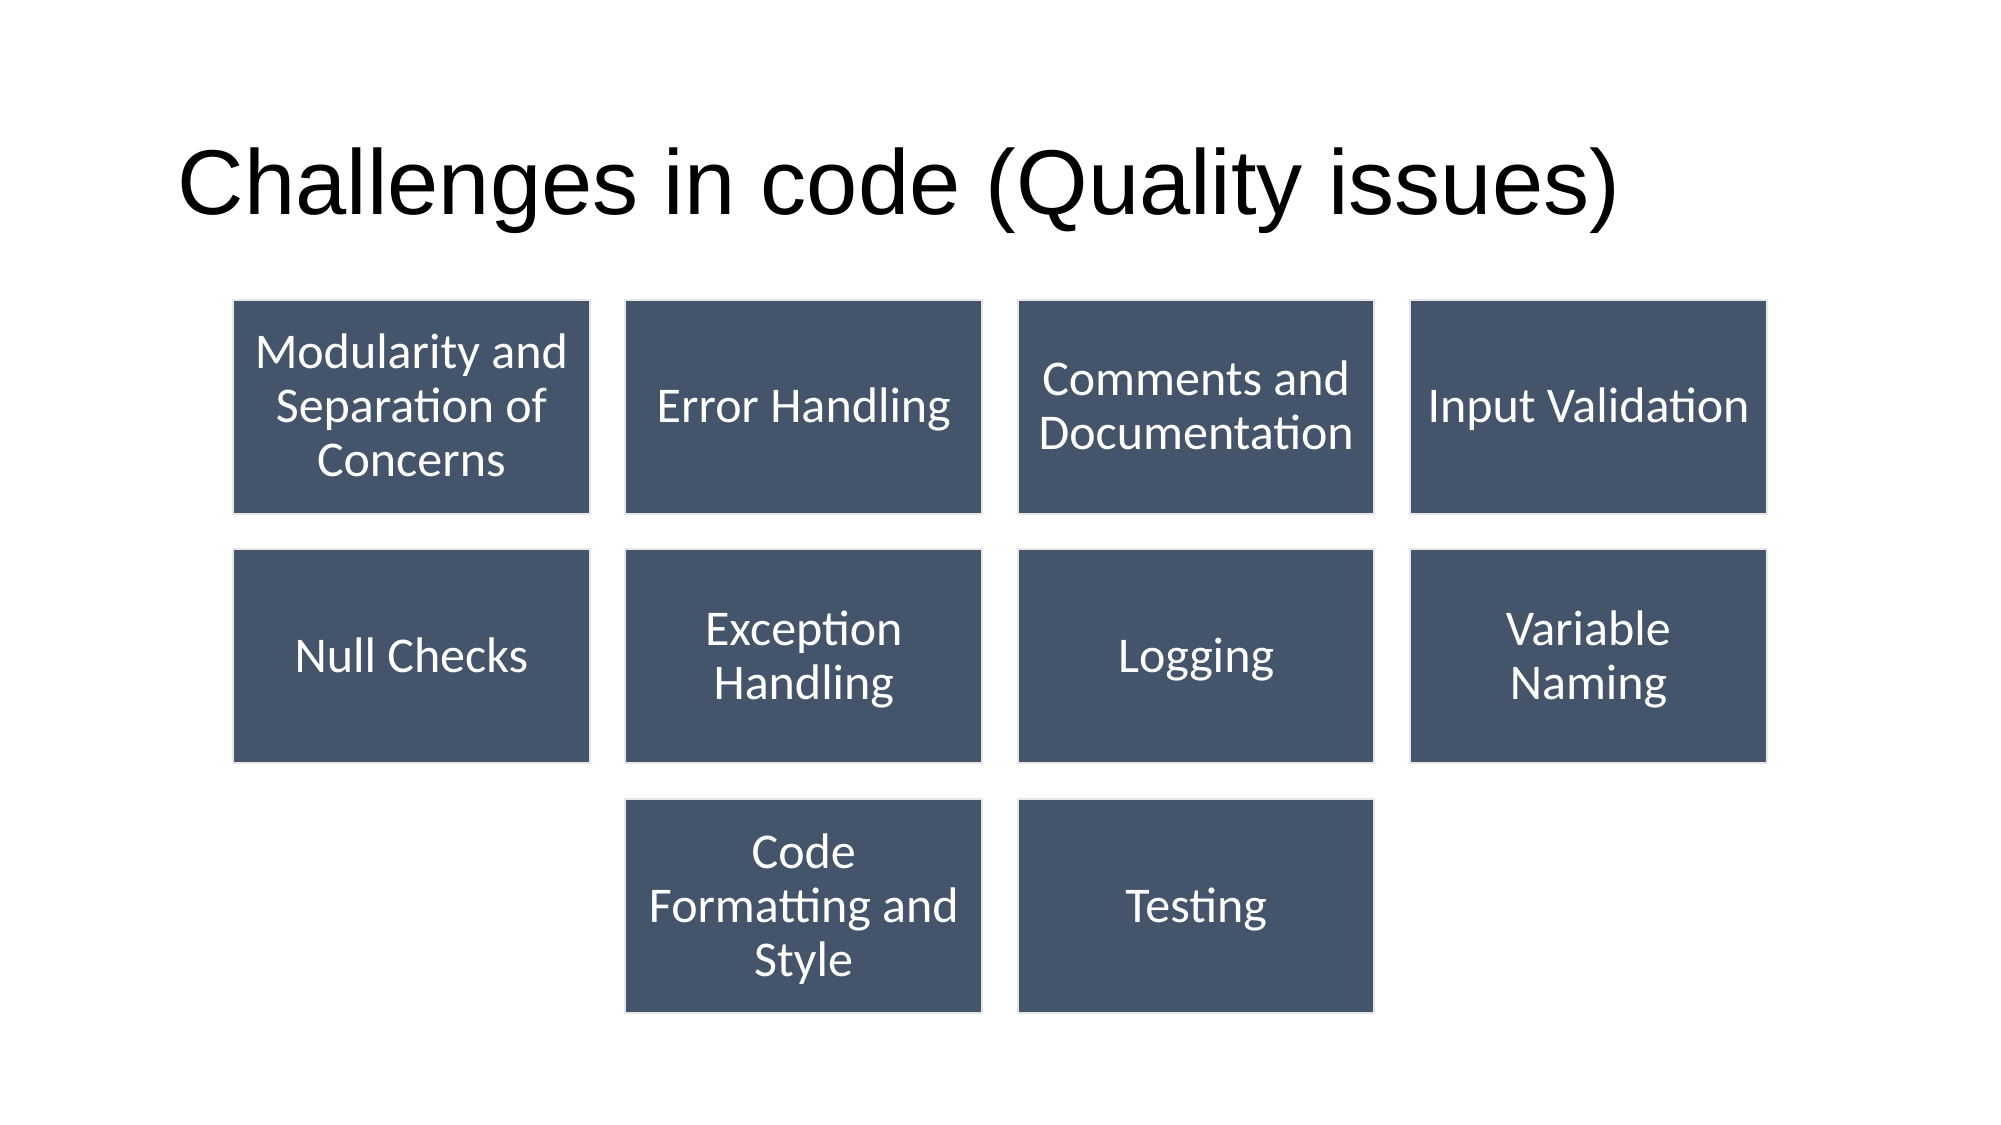

# Challenges in code (Quality issues)
Modularity and Separation of Concerns
Error Handling
Comments and Documentation
Input Validation
Null Checks
Exception Handling
Logging
Variable Naming
Code Formatting and Style
Testing